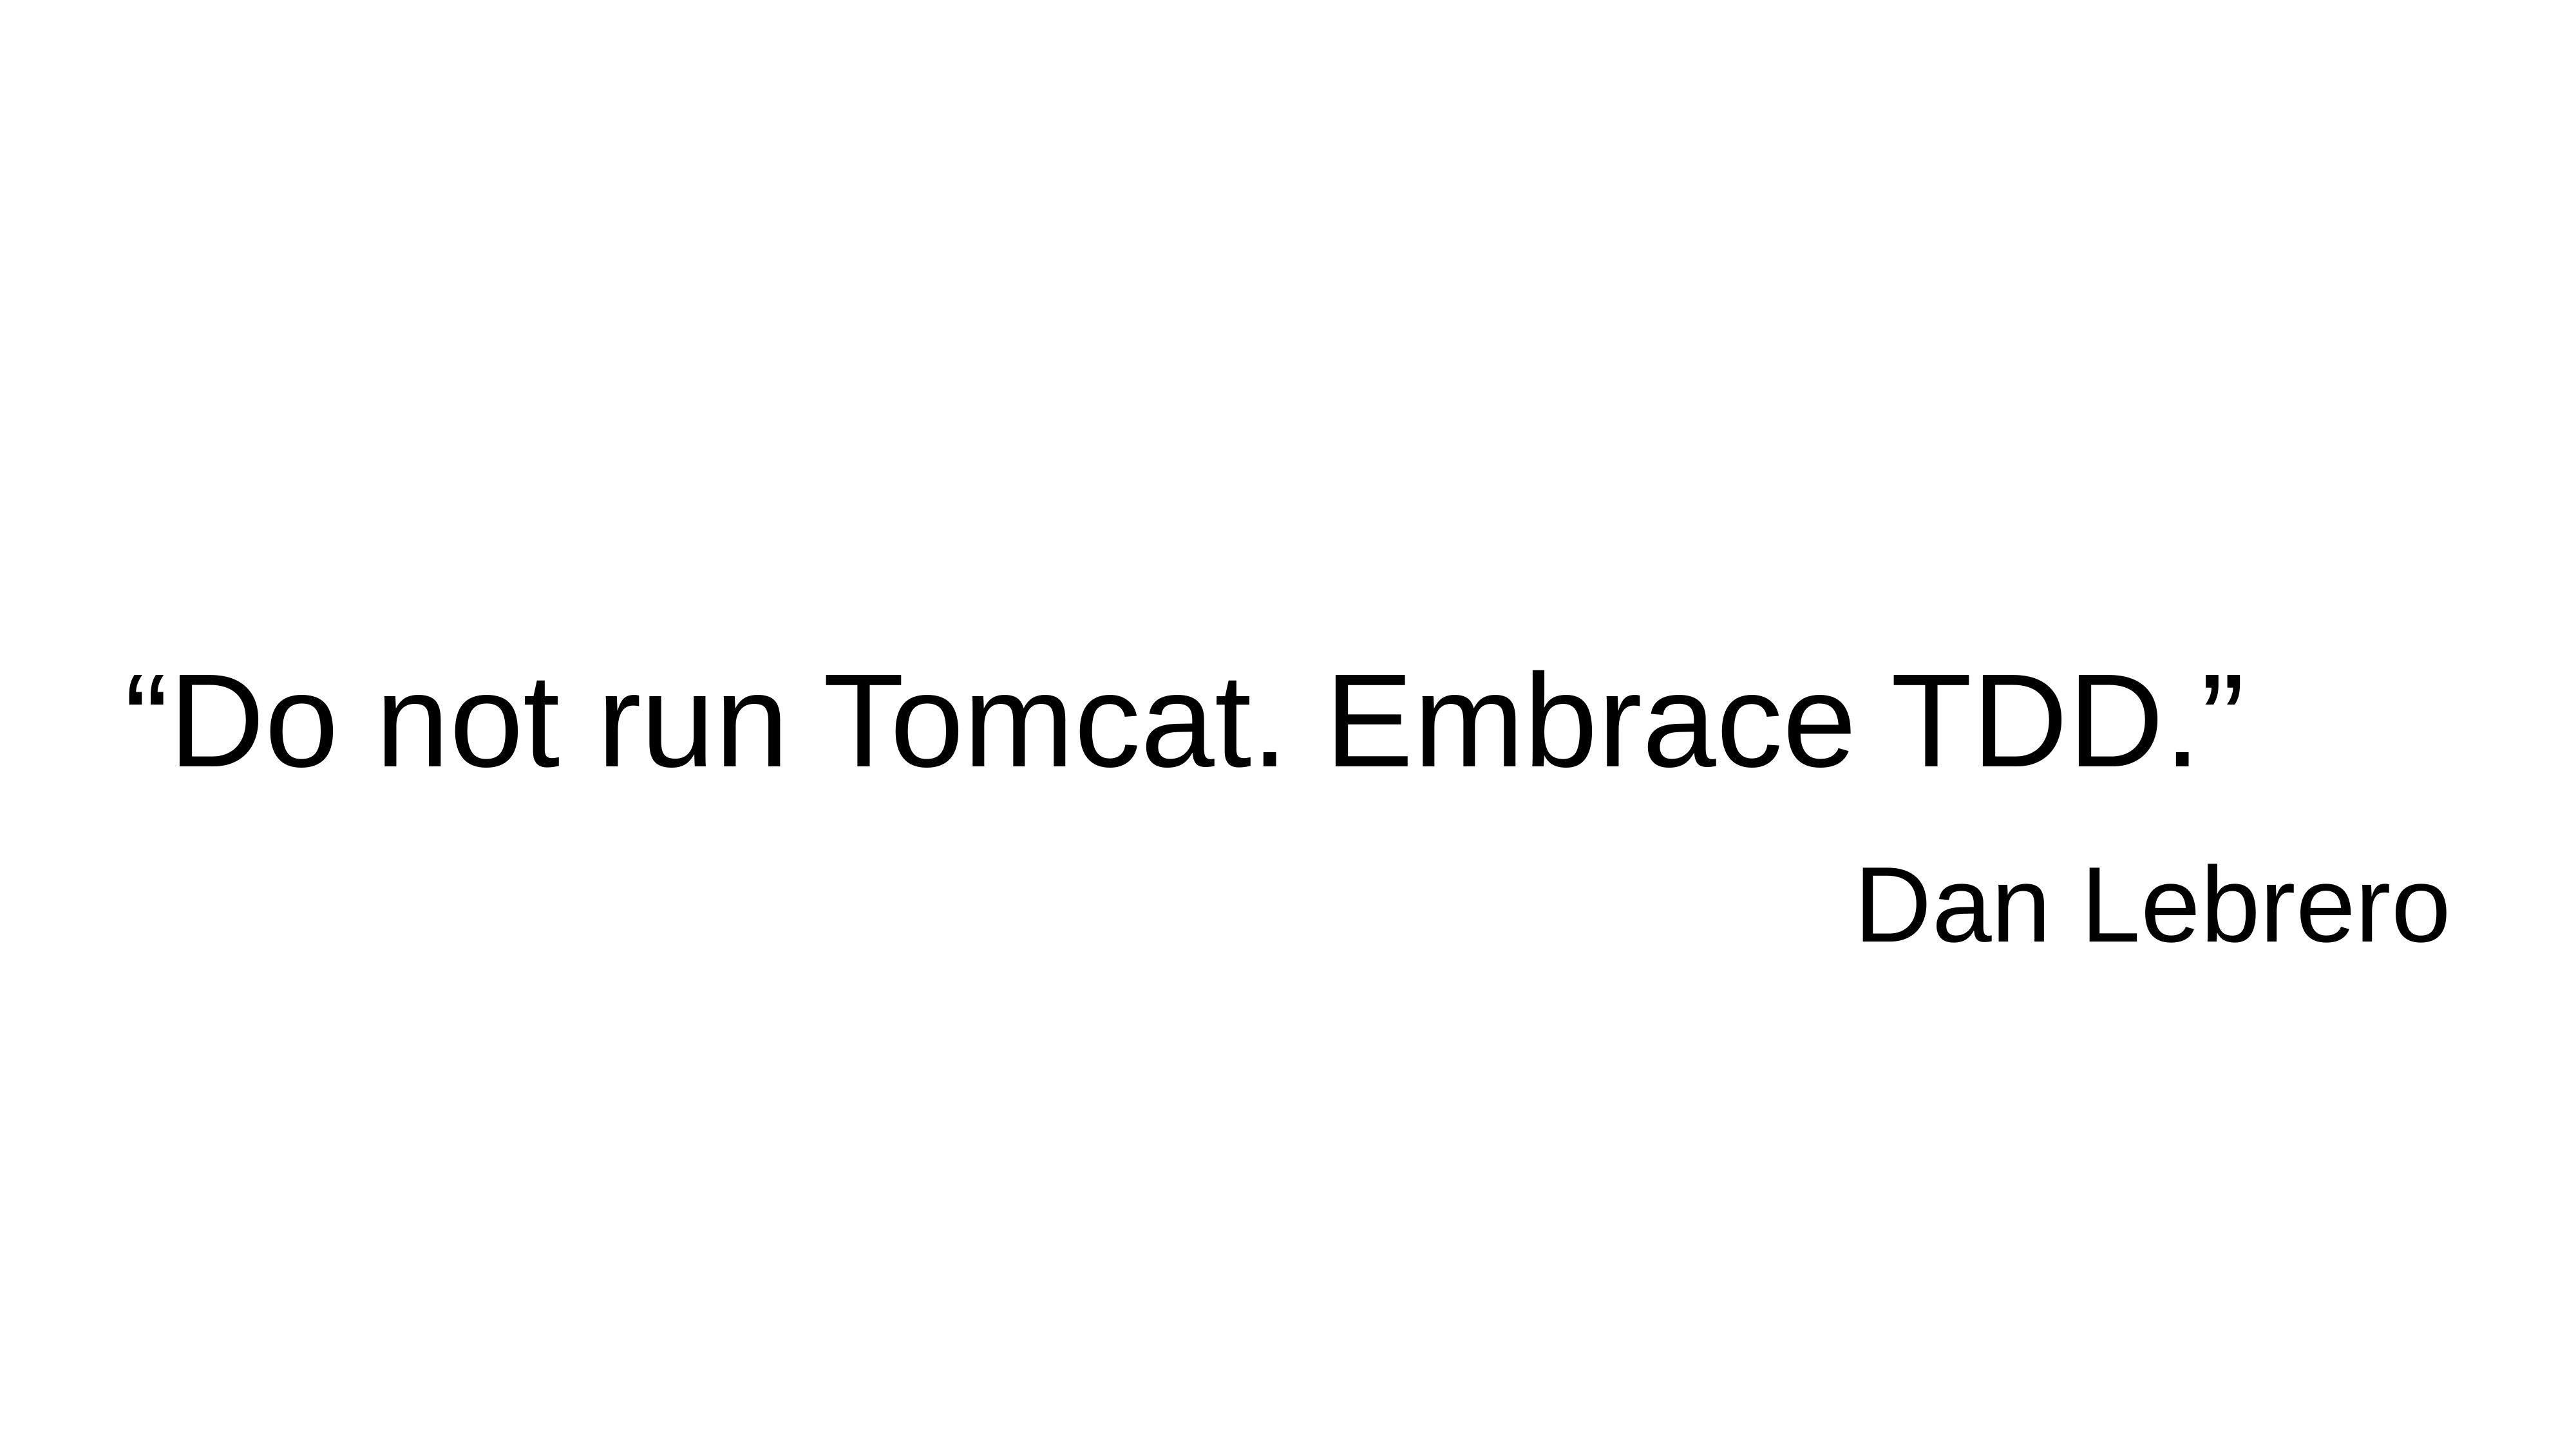

“Do not run Tomcat. Embrace TDD.”
Dan Lebrero